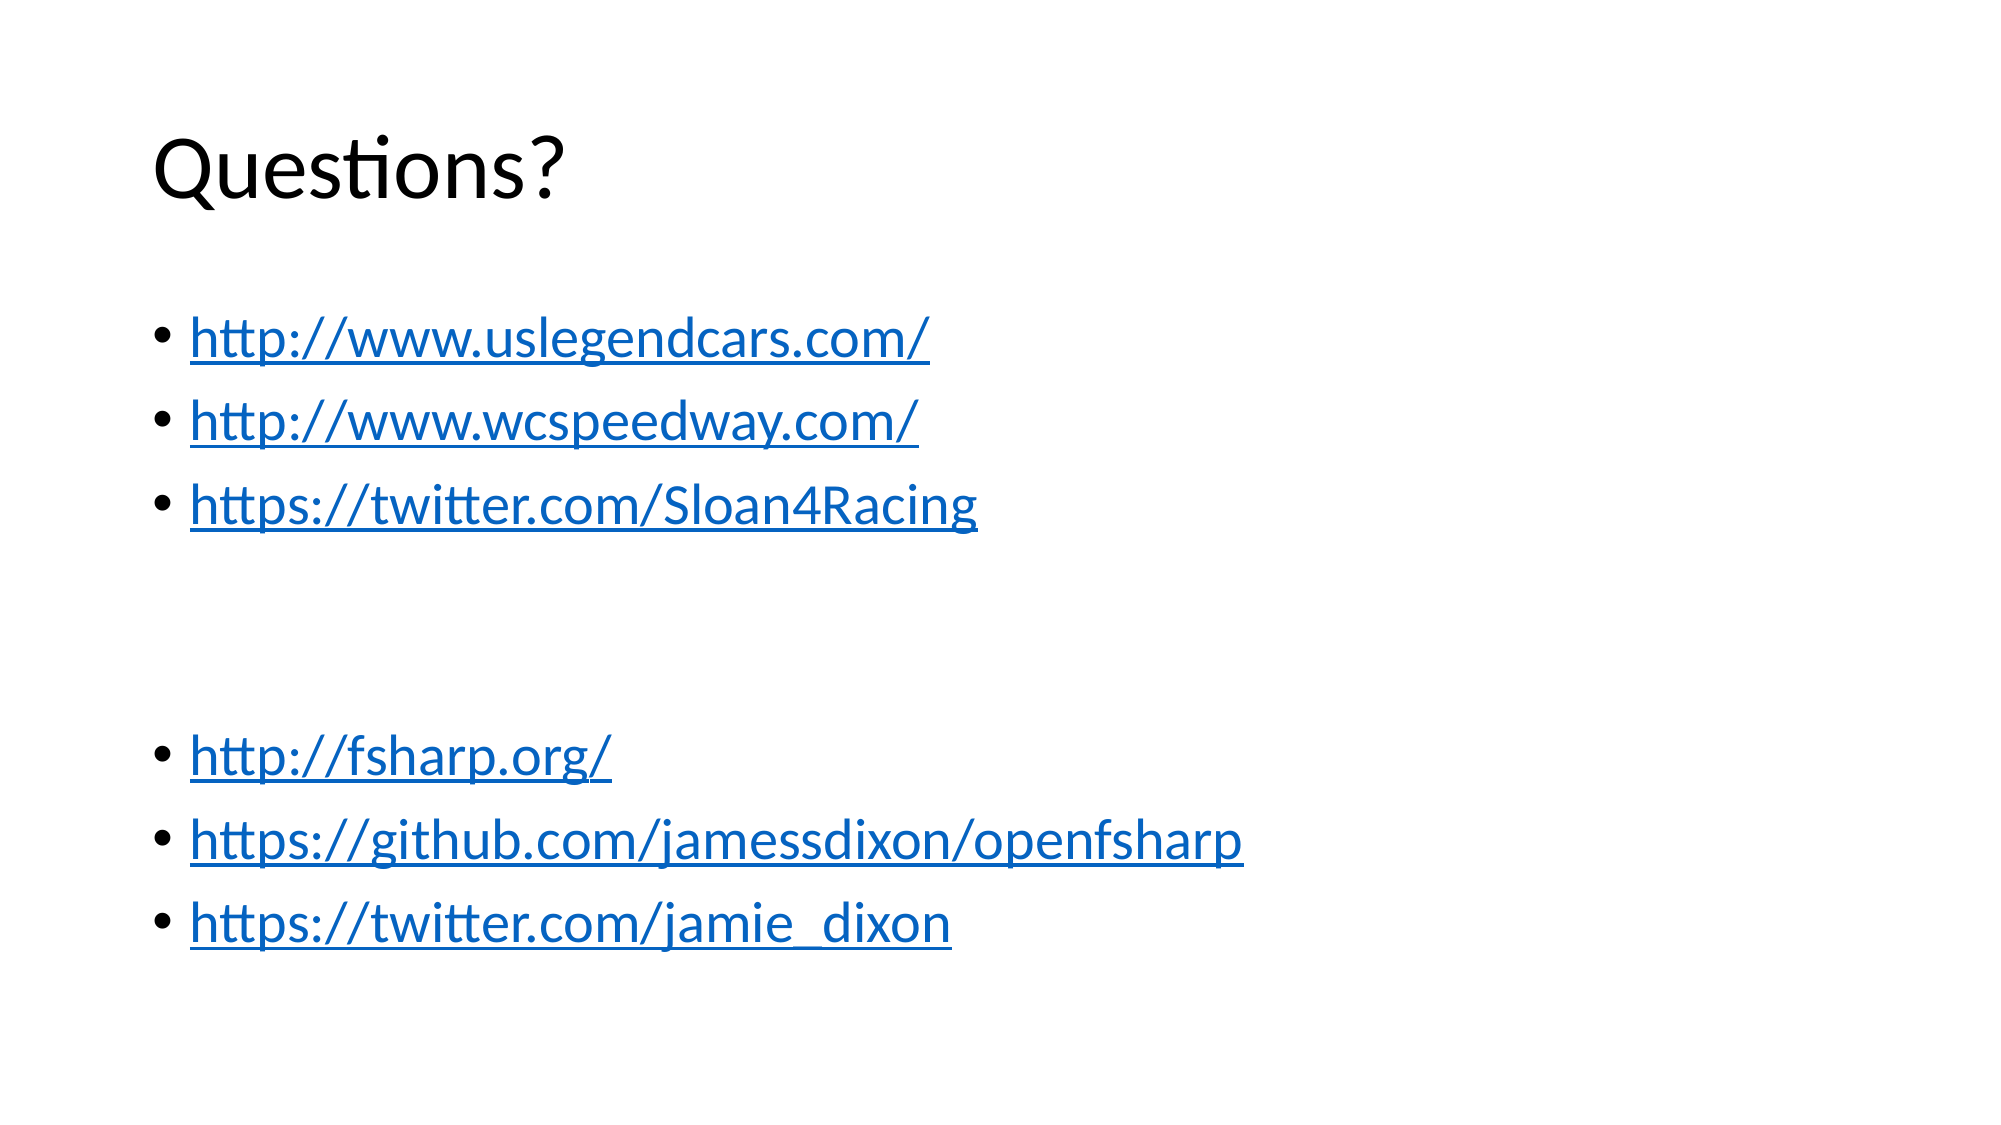

# Questions?
http://www.uslegendcars.com/
http://www.wcspeedway.com/
https://twitter.com/Sloan4Racing

http://fsharp.org/
https://github.com/jamessdixon/openfsharp
https://twitter.com/jamie_dixon